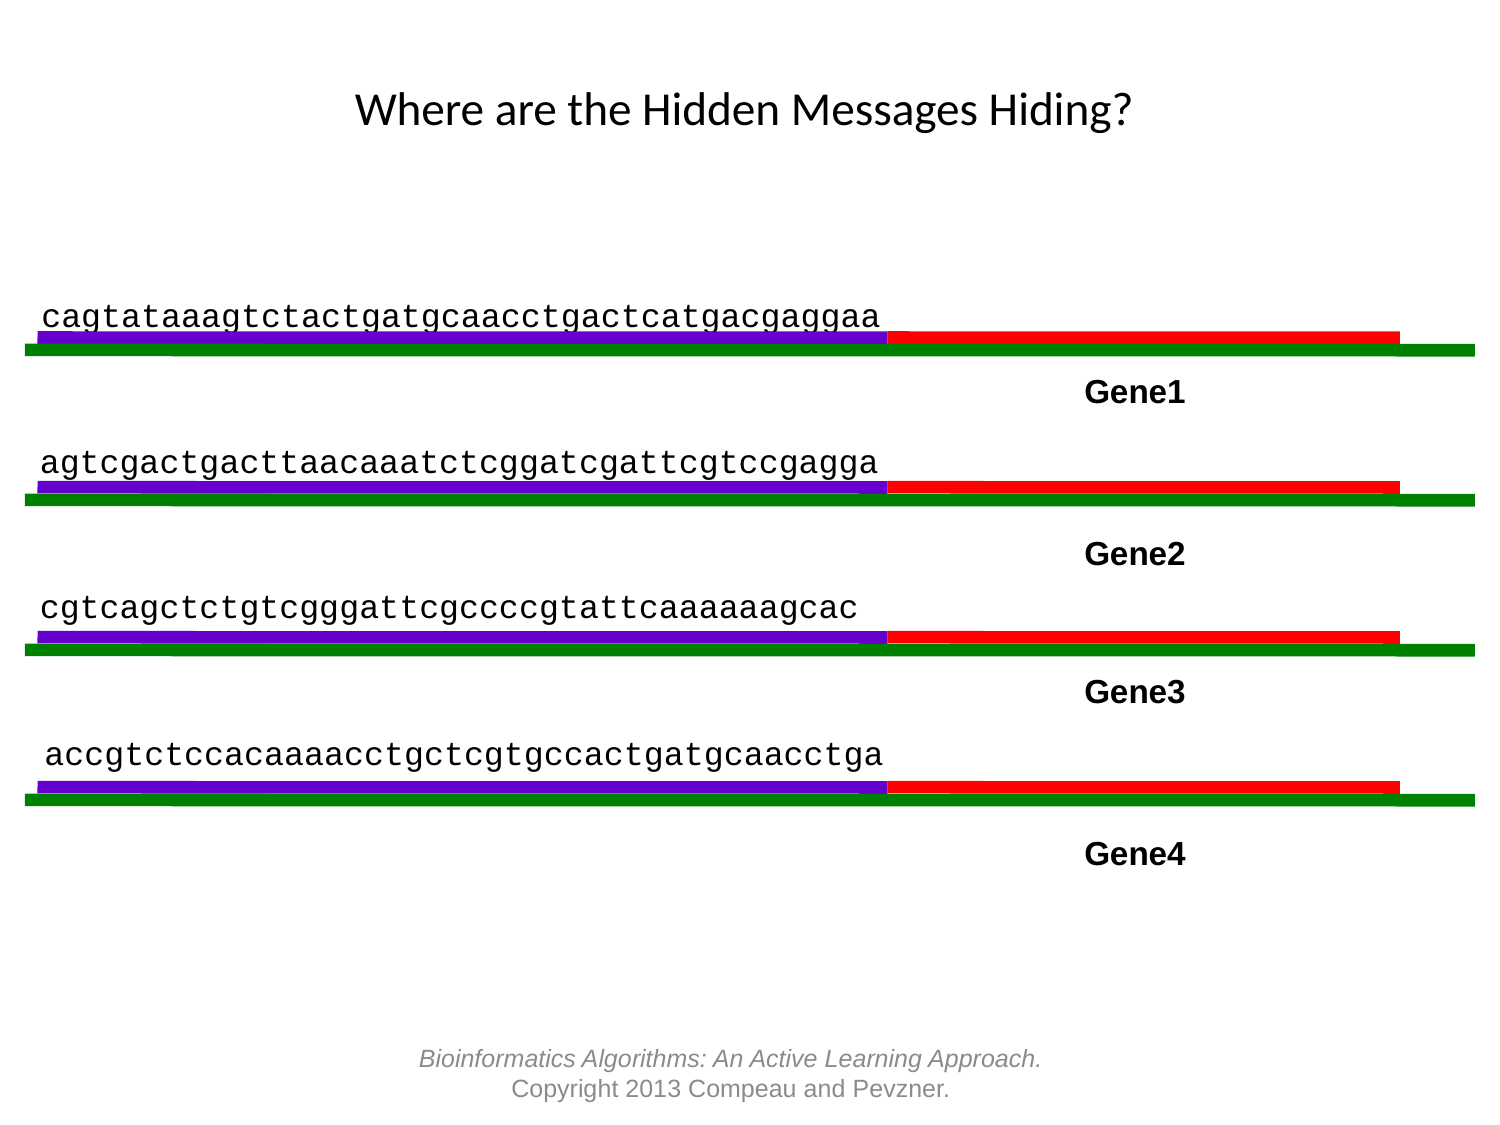

# Where are the Hidden Messages Hiding?
cagtataaagtctactgatgcaacctgactcatgacgaggaa
Gene1
agtcgactgacttaacaaatctcggatcgattcgtccgagga
Gene2
cgtcagctctgtcgggattcgccccgtattcaaaaaagcac
Gene3
accgtctccacaaaacctgctcgtgccactgatgcaacctga
Gene4
Bioinformatics Algorithms: An Active Learning Approach.
Copyright 2013 Compeau and Pevzner.